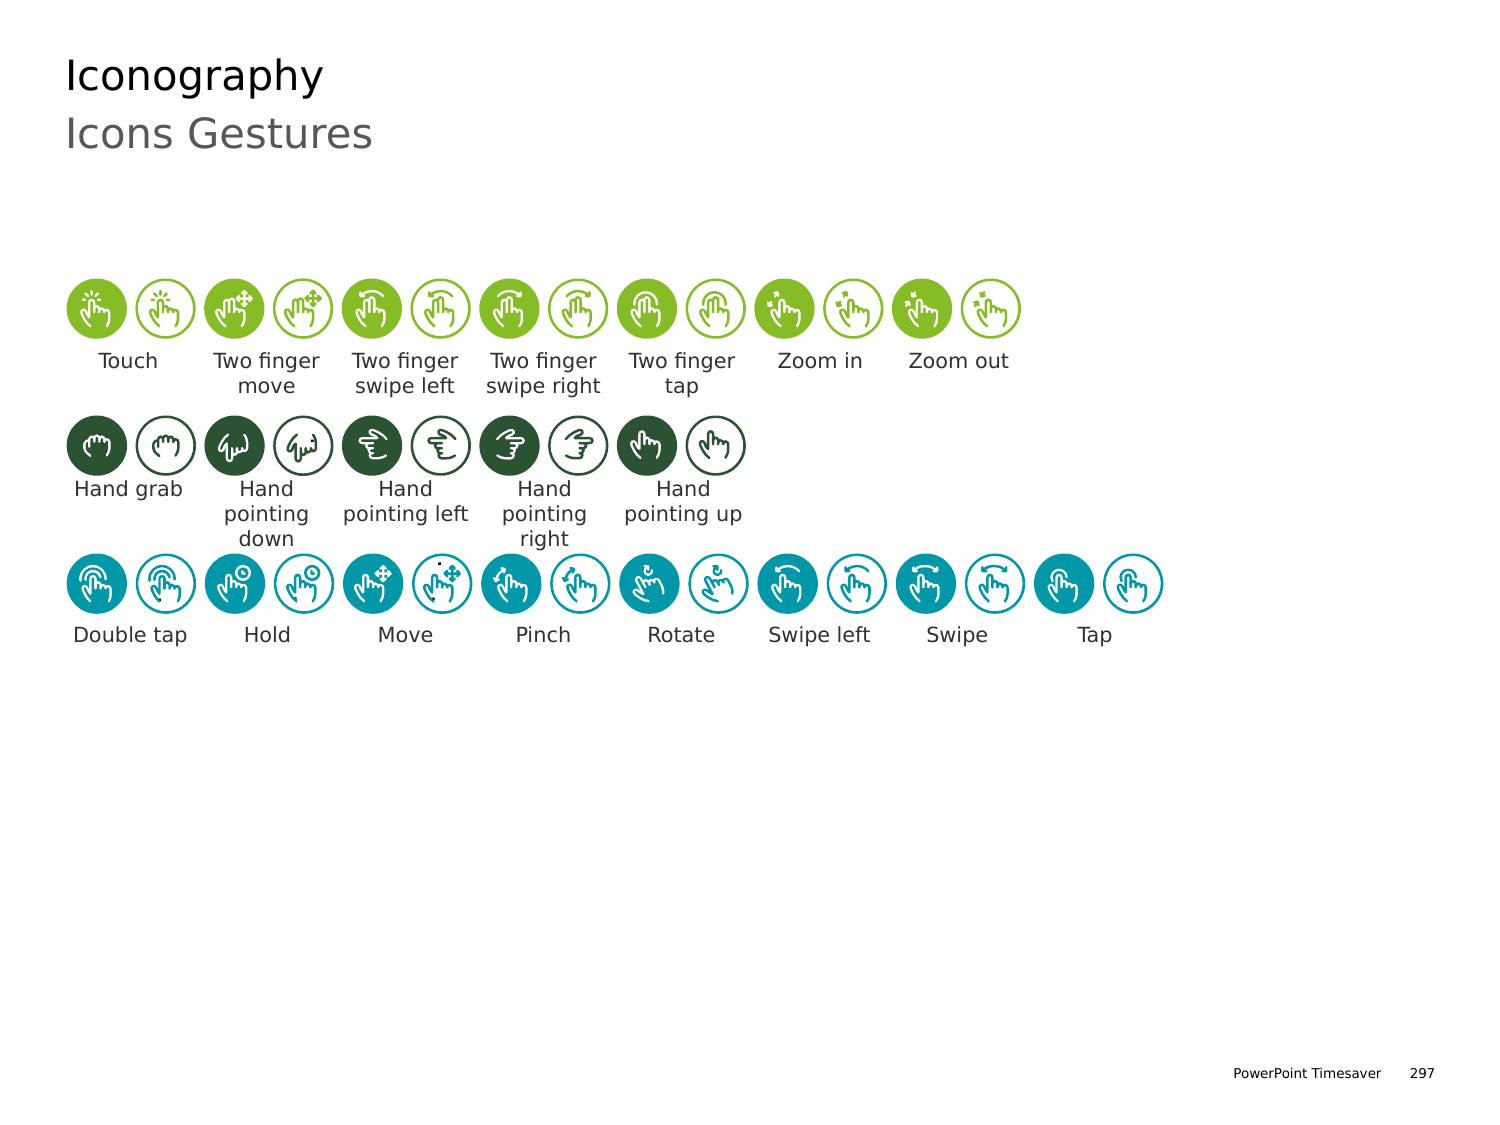

# Iconography
Icons Gestures

Touch
Two finger move
Two finger swipe left
Two finger swipe right
Two finger tap
Zoom in
Zoom out

Hand grab
Hand pointing down
Hand pointing left
Hand pointing right
Hand pointing up

Double tap
Hold
Move
Pinch
Rotate
Swipe left
Swipe
Tap